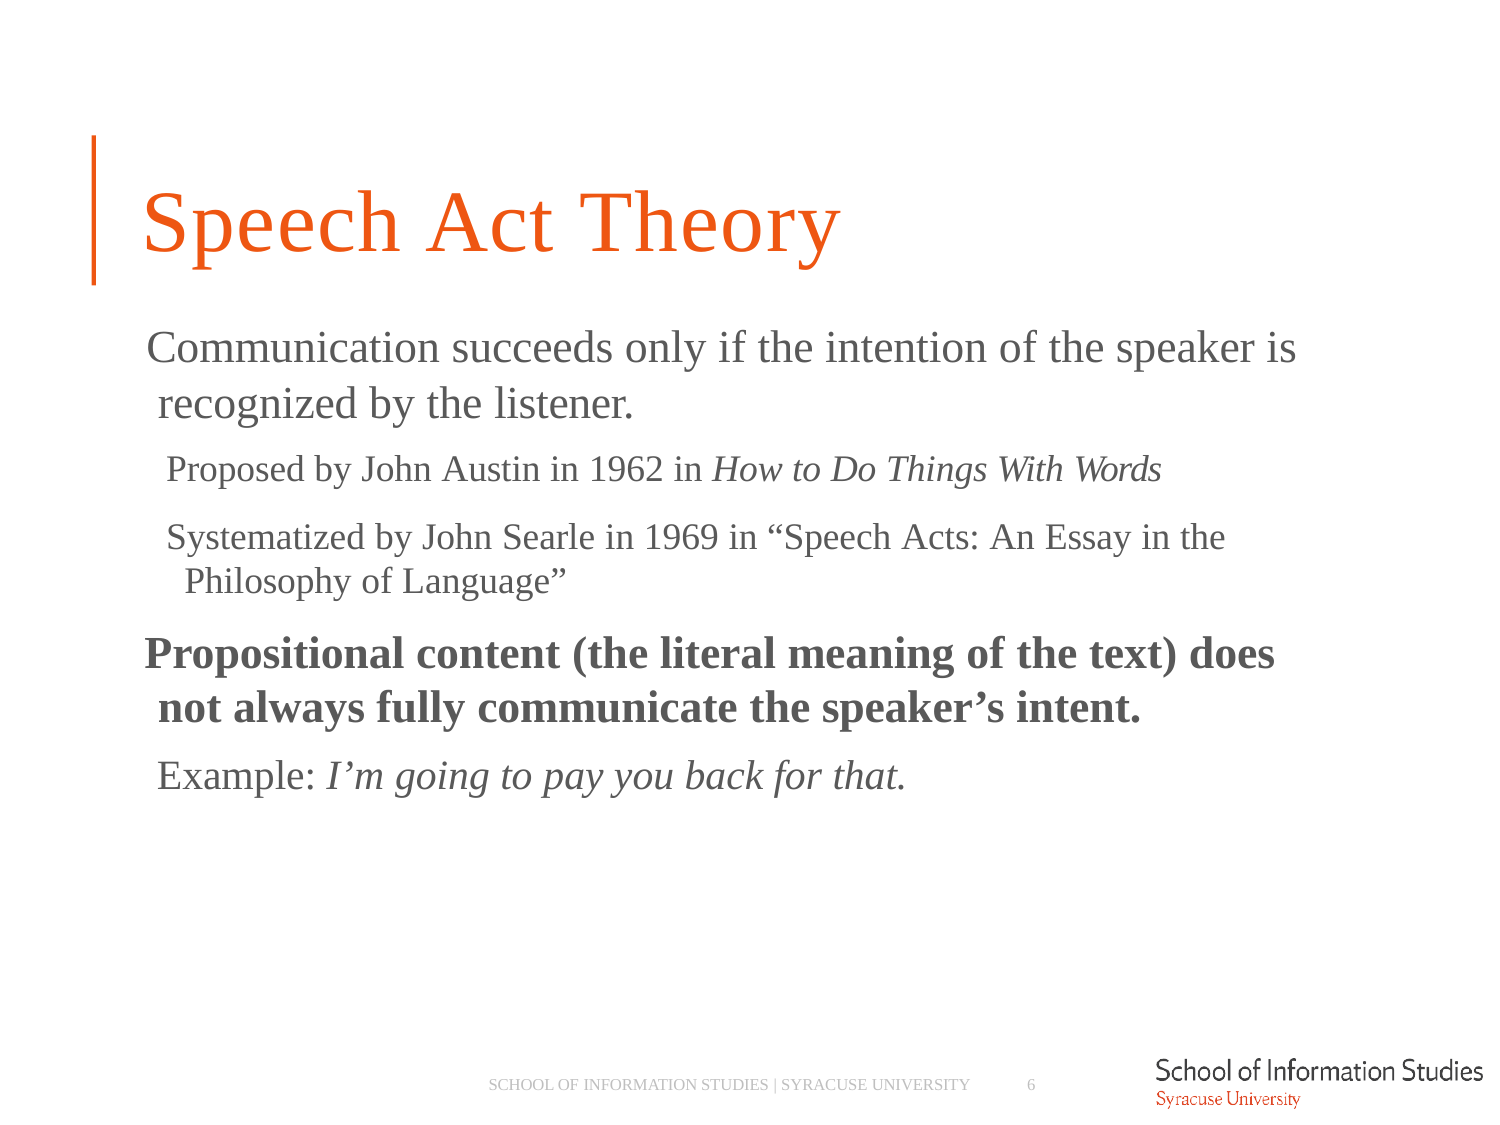

# Speech Act Theory
Communication succeeds only if the intention of the speaker is  recognized by the listener.
­ Proposed by John Austin in 1962 in How to Do Things With Words
­ Systematized by John Searle in 1969 in “Speech Acts: An Essay in the  Philosophy of Language”
Propositional content (the literal meaning of the text) does  not always fully communicate the speaker’s intent.
­ Example: I’m going to pay you back for that.
SCHOOL OF INFORMATION STUDIES | SYRACUSE UNIVERSITY
6